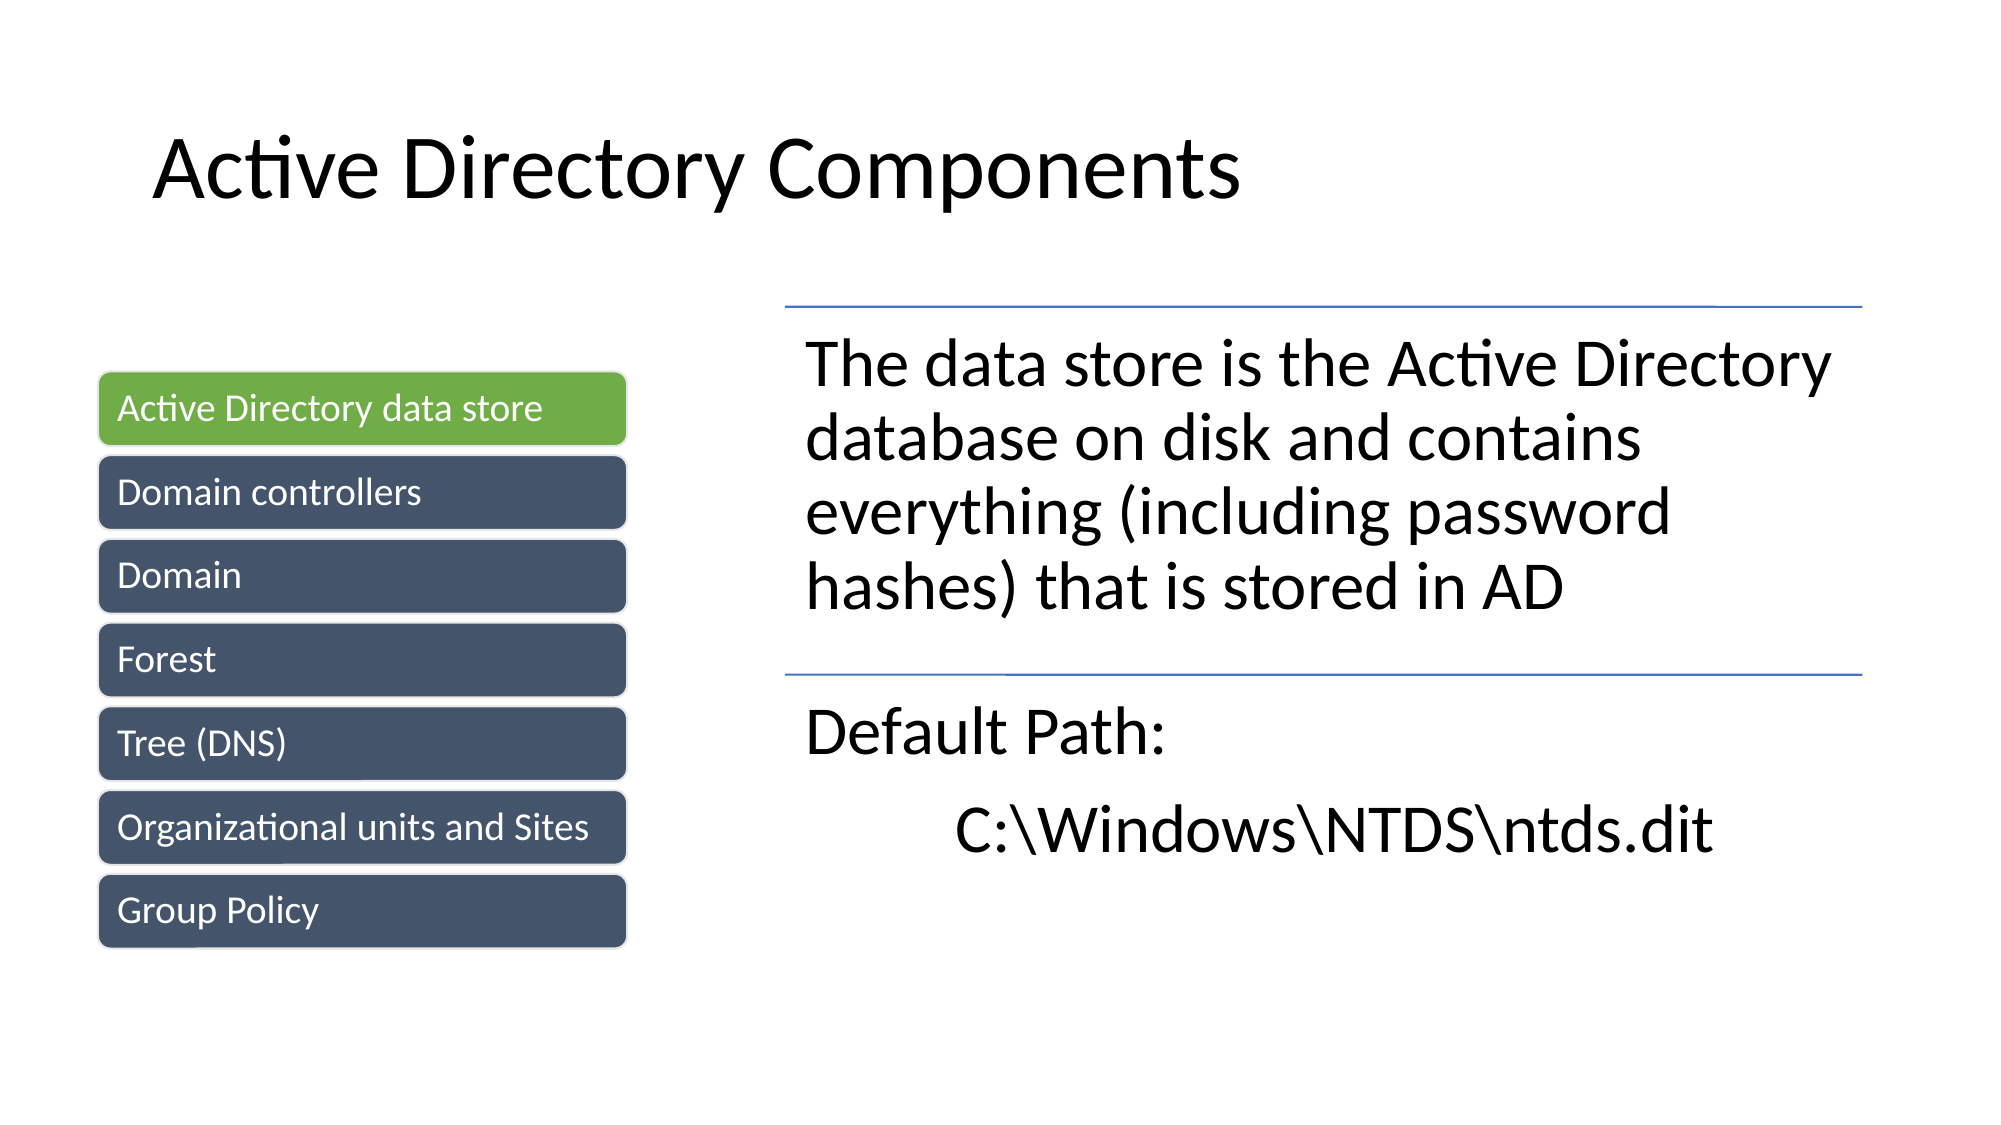

# Active Directory Components
Active Directory data store
Domain controllers
Domain
Forest
Tree (DNS)
Organizational units and Sites
Group Policy
The data store is the Active Directory database on disk and contains everything (including password hashes) that is stored in AD
Default Path:
	C:\Windows\NTDS\ntds.dit